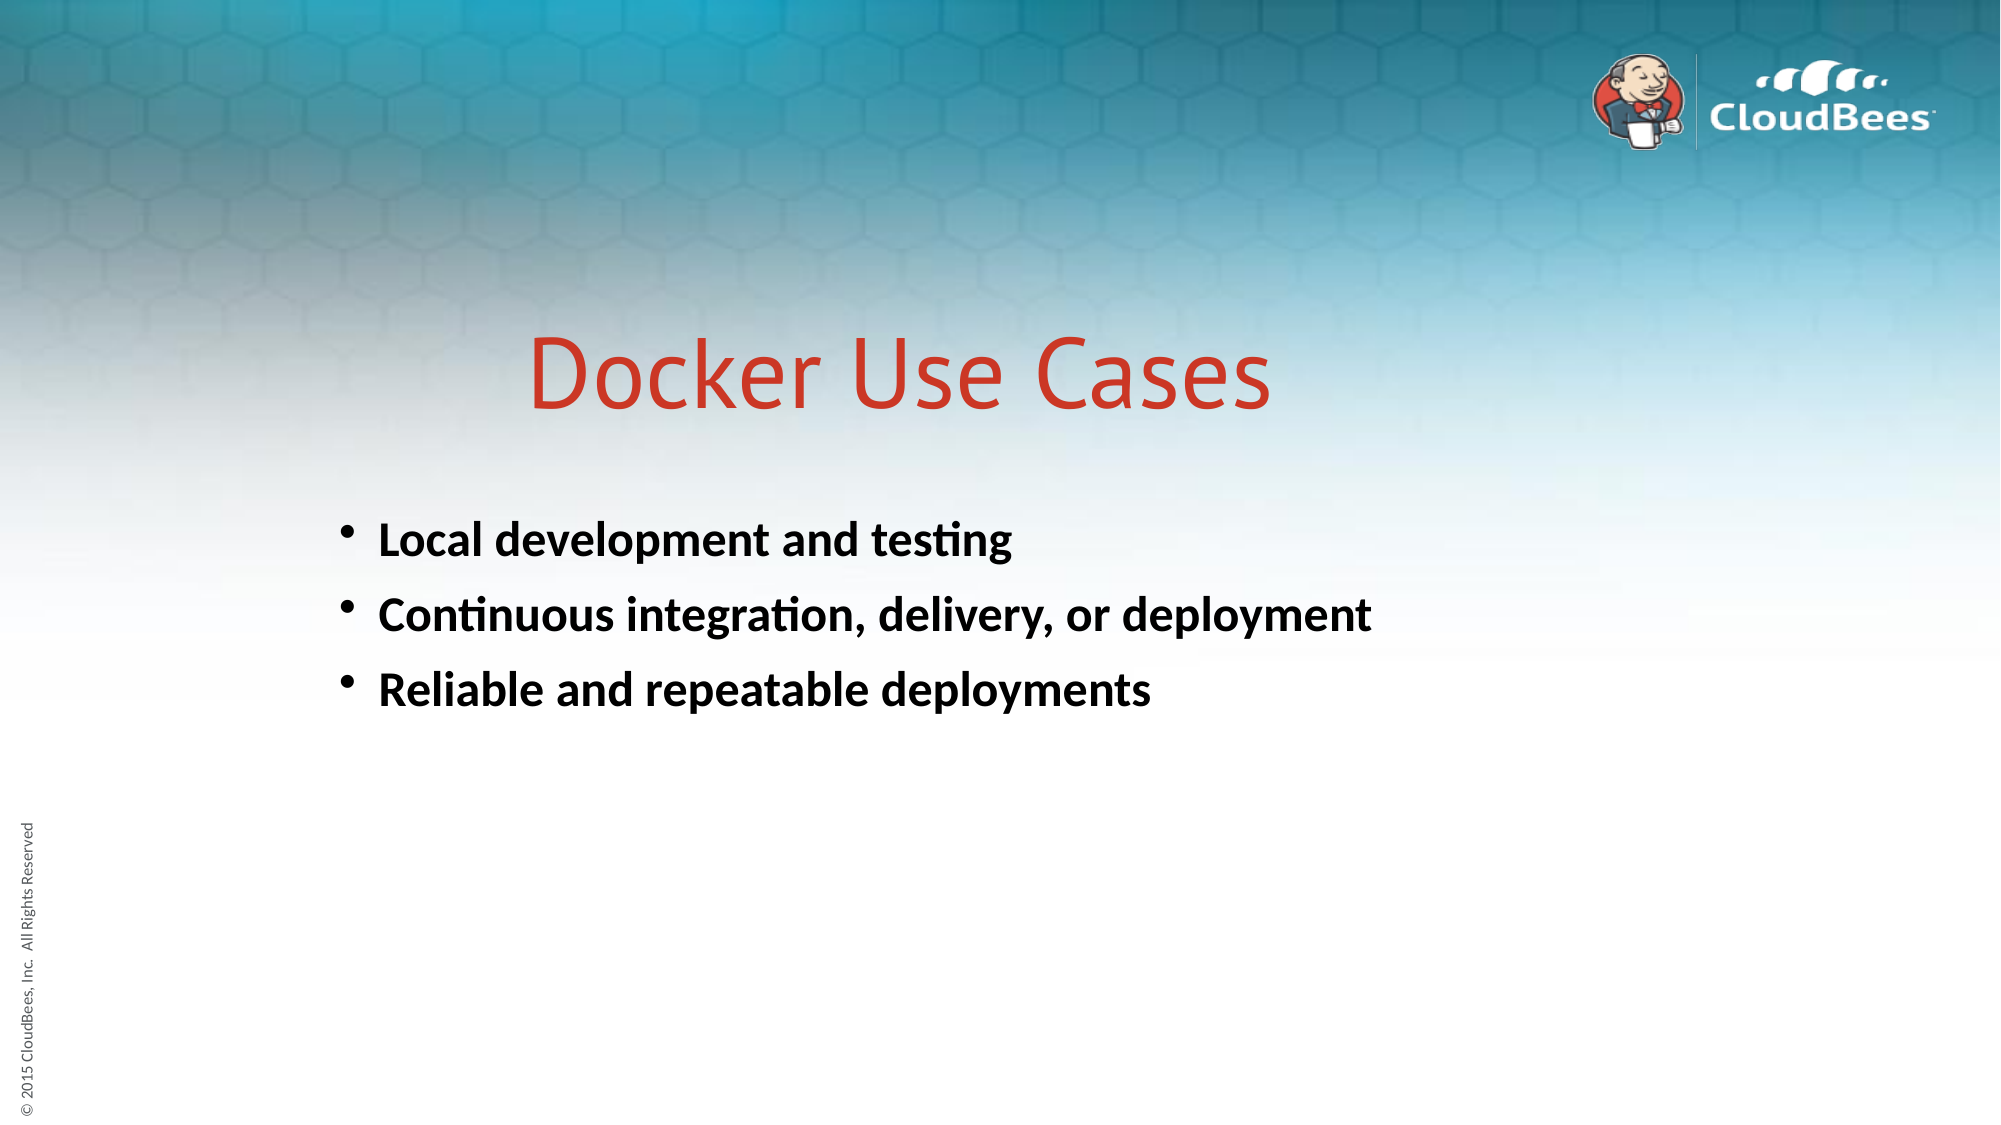

# Docker Use Cases
Local development and testing
Continuous integration, delivery, or deployment
Reliable and repeatable deployments